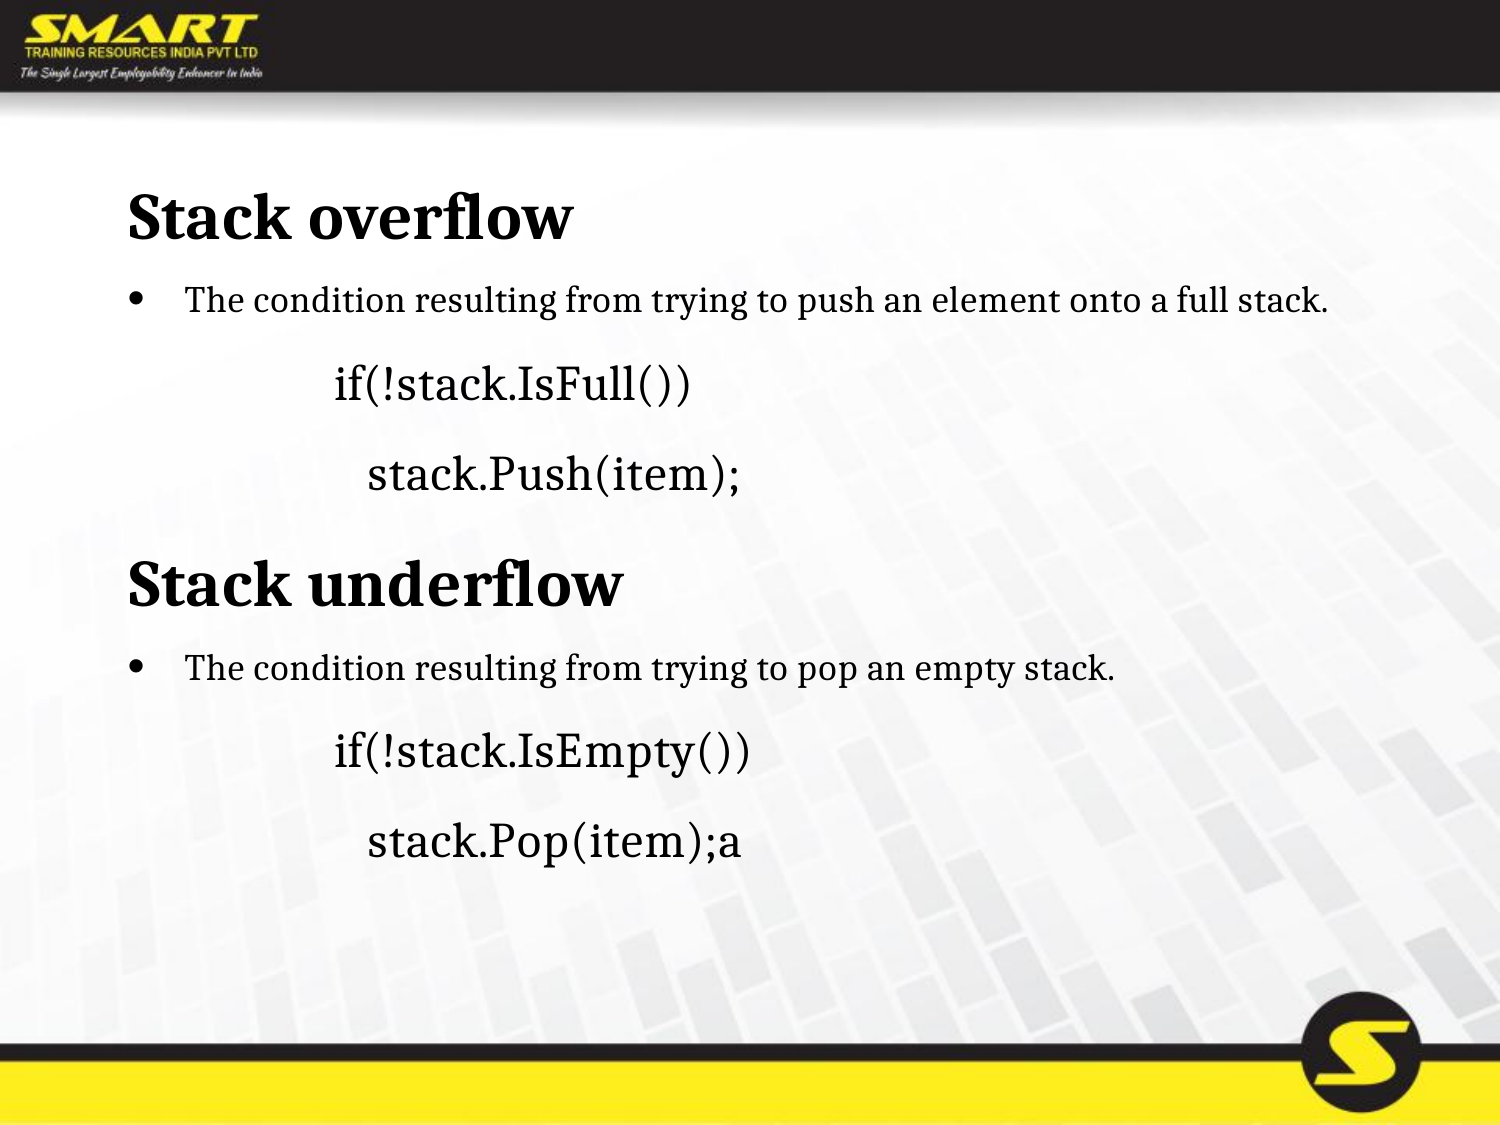

Stack overflow
The condition resulting from trying to push an element onto a full stack.
		if(!stack.IsFull())
		   stack.Push(item);
Stack underflow
The condition resulting from trying to pop an empty stack.
		if(!stack.IsEmpty())
		   stack.Pop(item);a